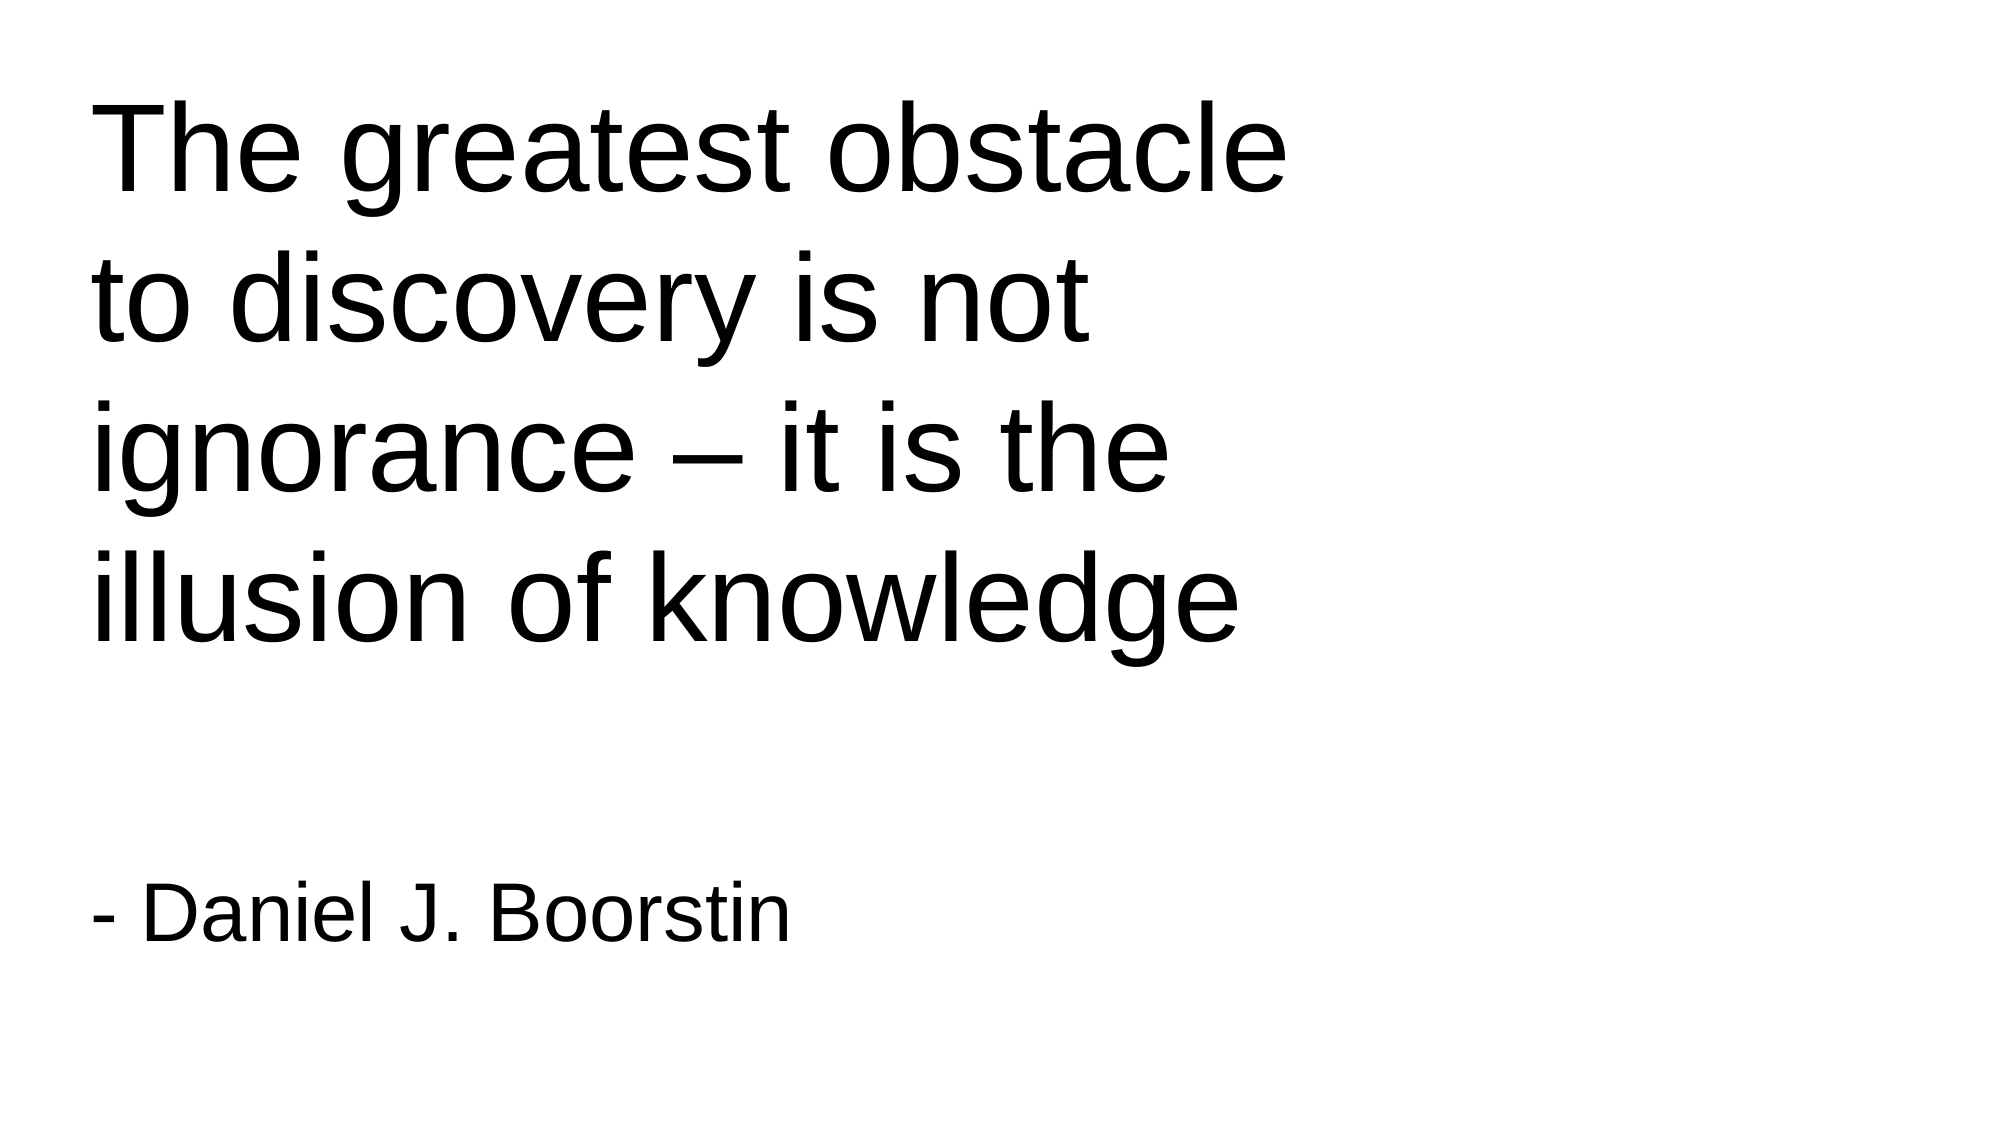

The greatest obstacle to discovery is not ignorance – it is the illusion of knowledge

- Daniel J. Boorstin